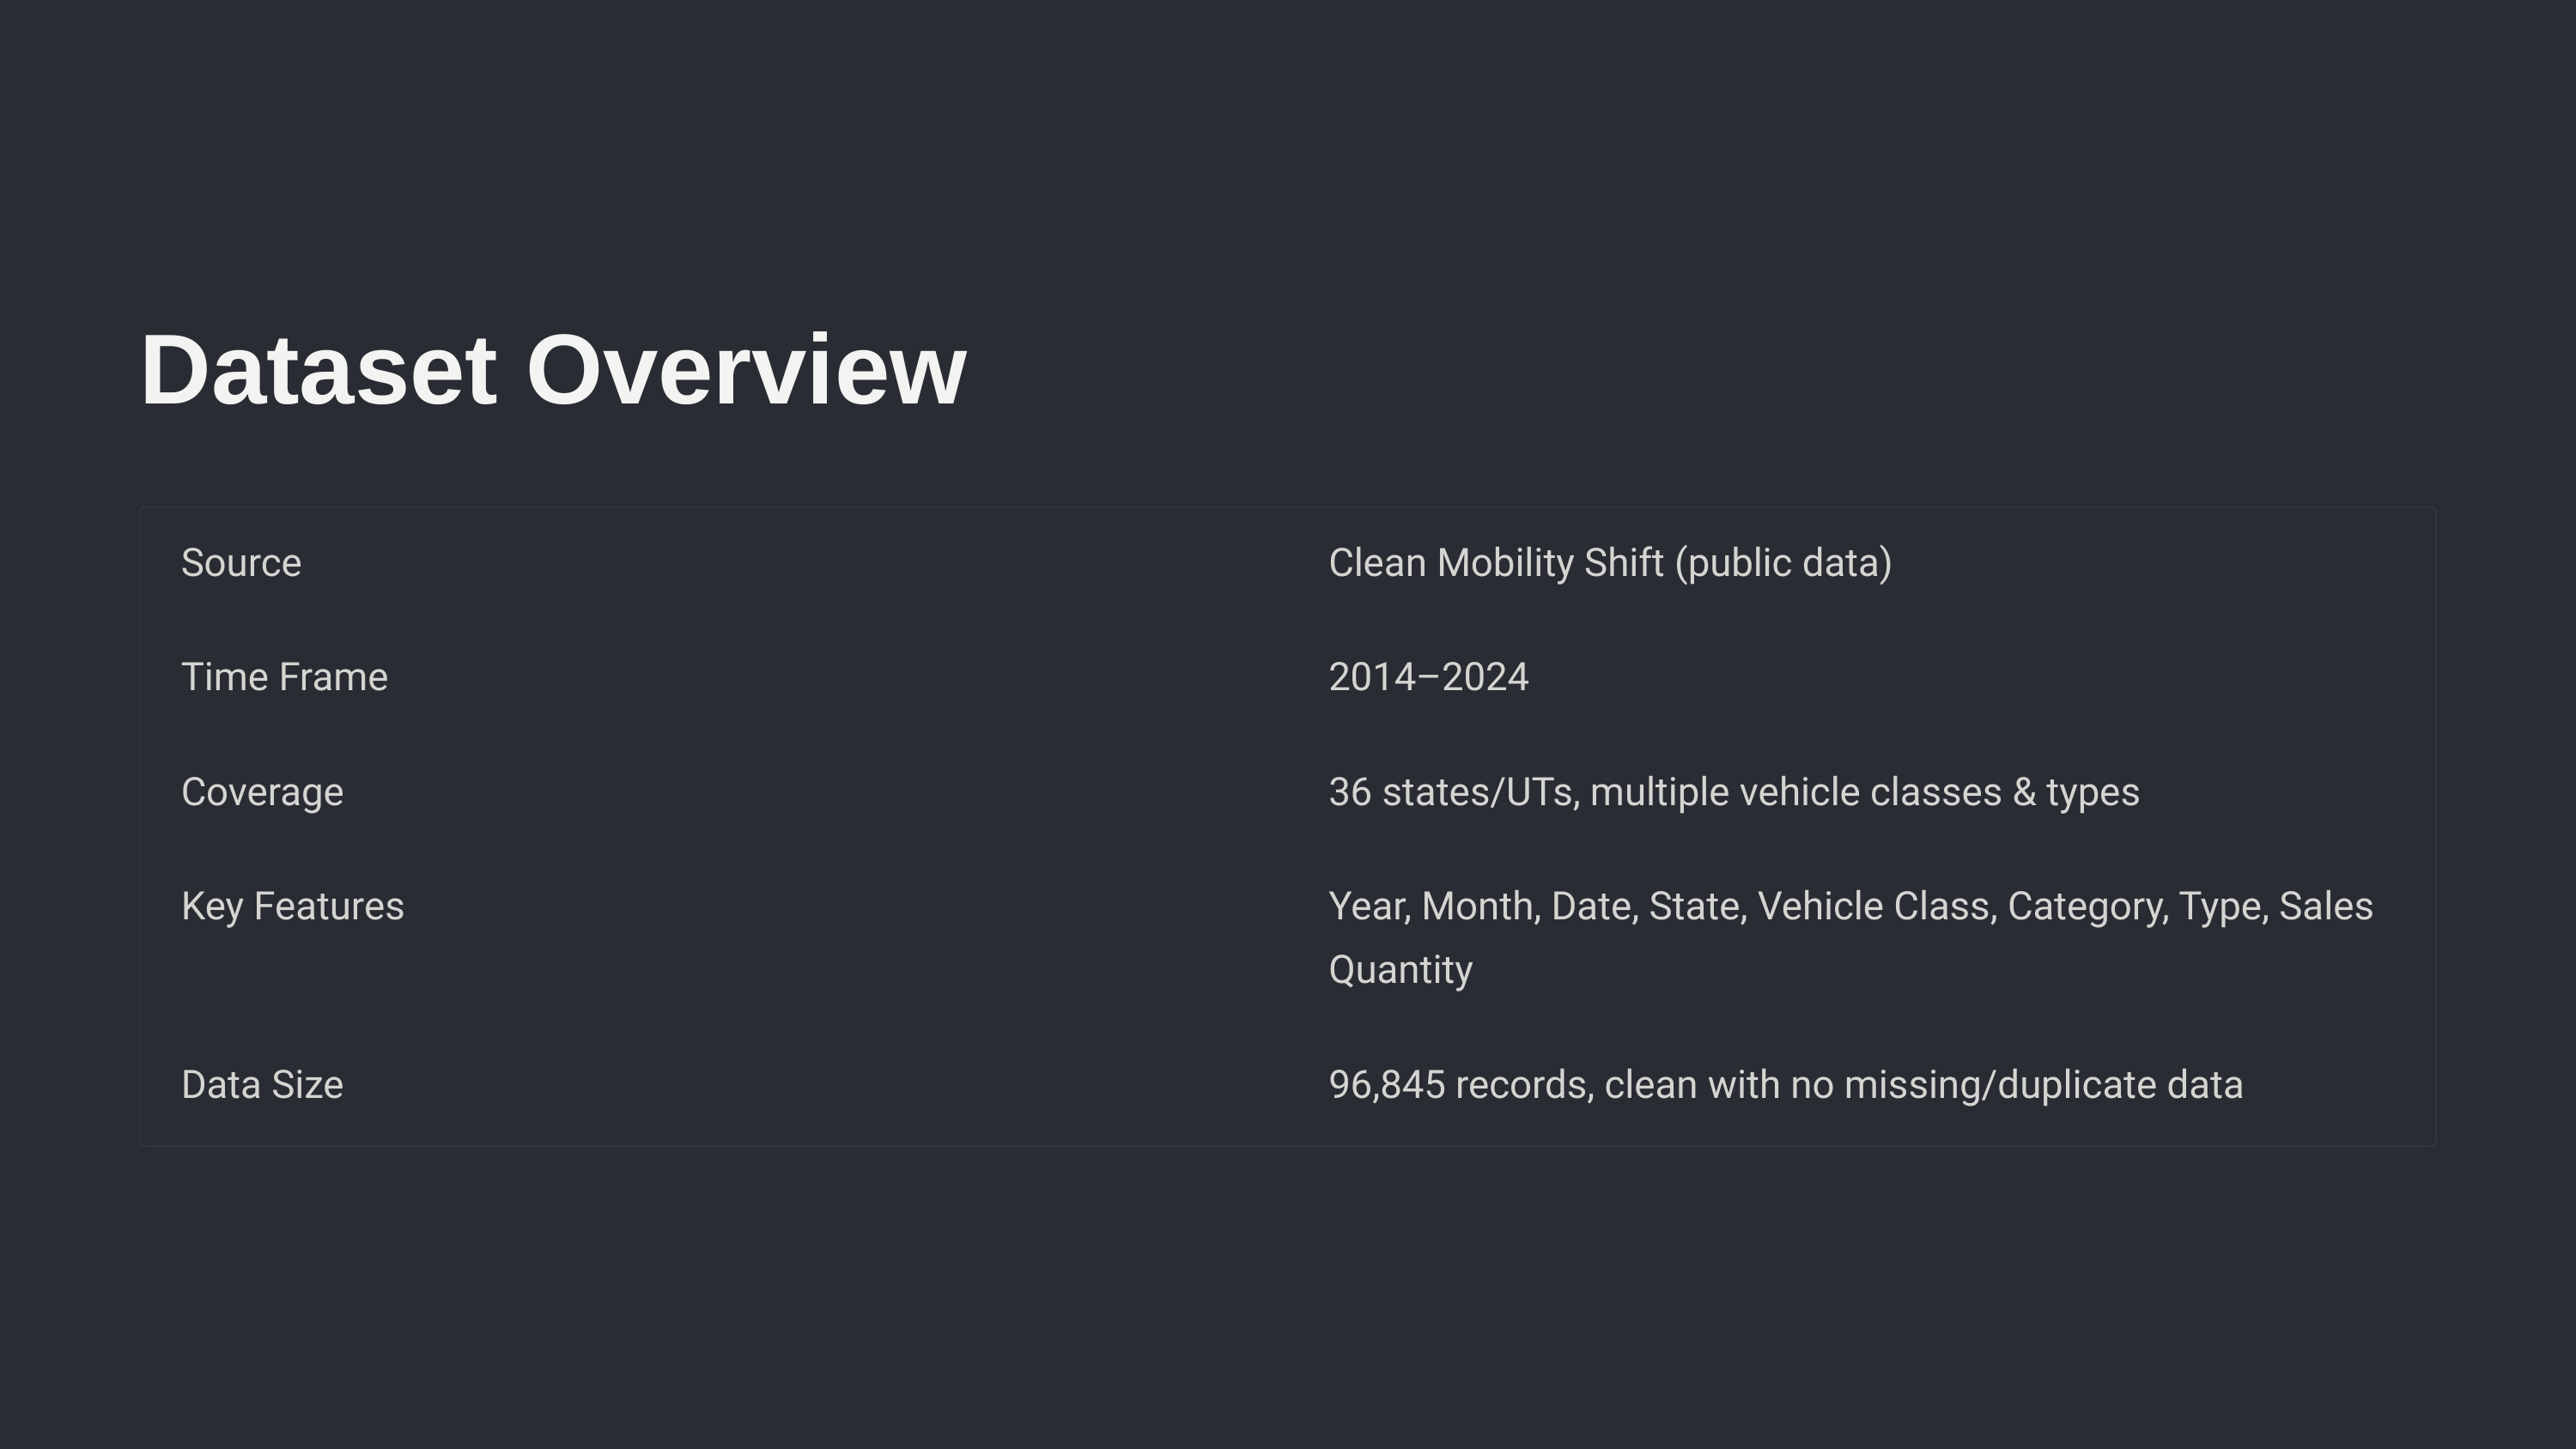

Dataset Overview

Source
Clean Mobility Shift (public data)

Time Frame
2014–2024

Coverage
36 states/UTs, multiple vehicle classes & types

Key Features
Year, Month, Date, State, Vehicle Class, Category, Type, Sales Quantity

Data Size
96,845 records, clean with no missing/duplicate data